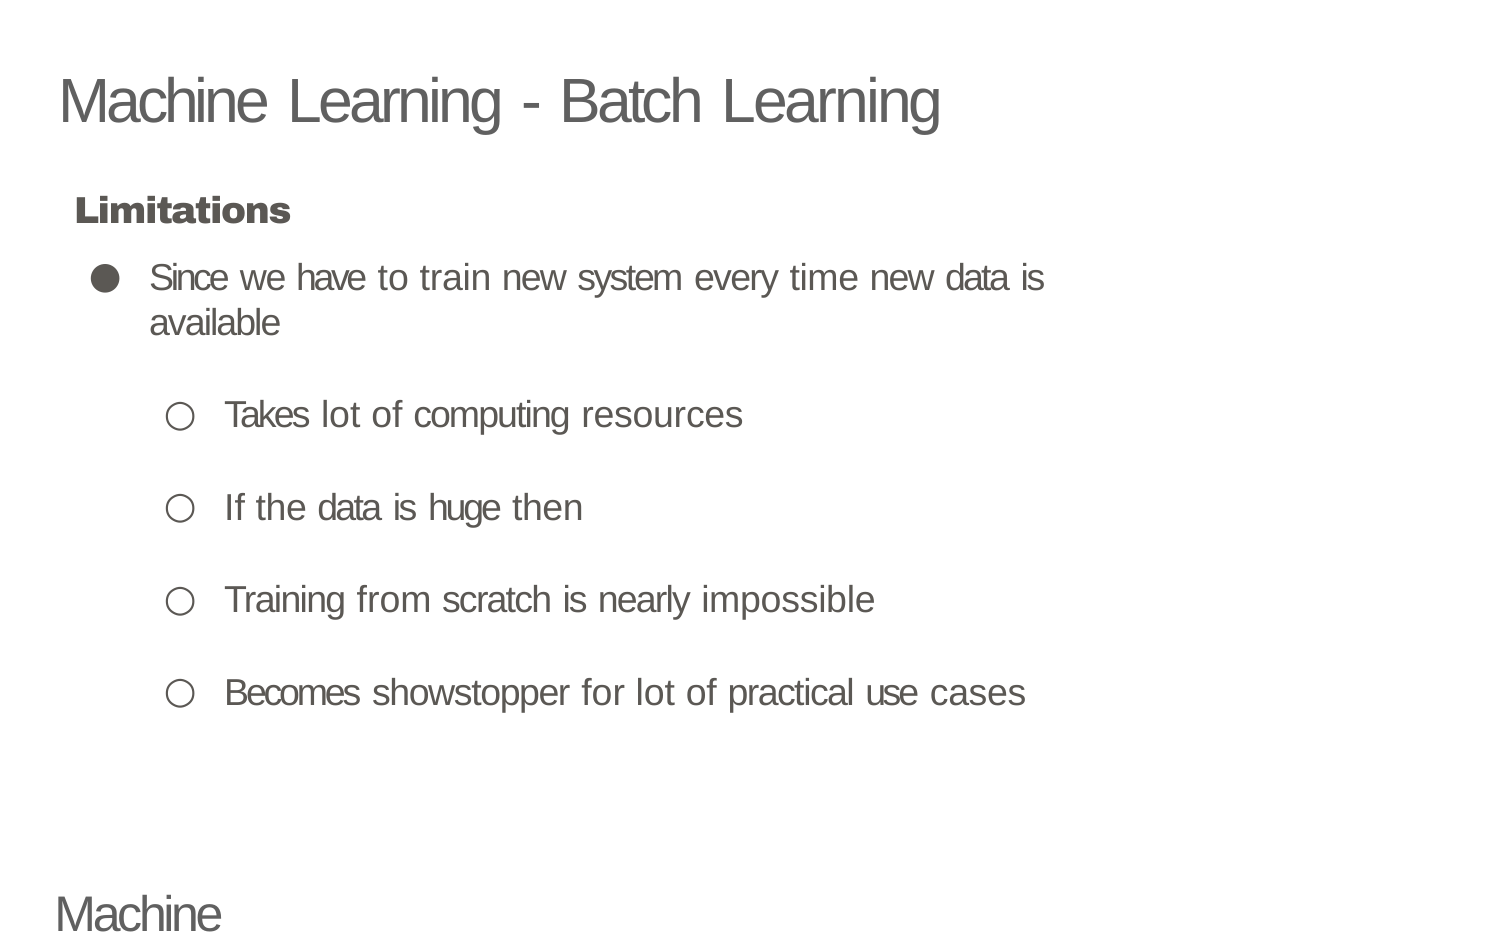

# Machine Learning - Batch Learning
Limitations
Since we have to train new system every time new data is available

Takes lot of computing resources

If the data is huge then

Training from scratch is nearly impossible

Becomes showstopper for lot of practical use cases
Machine Learning